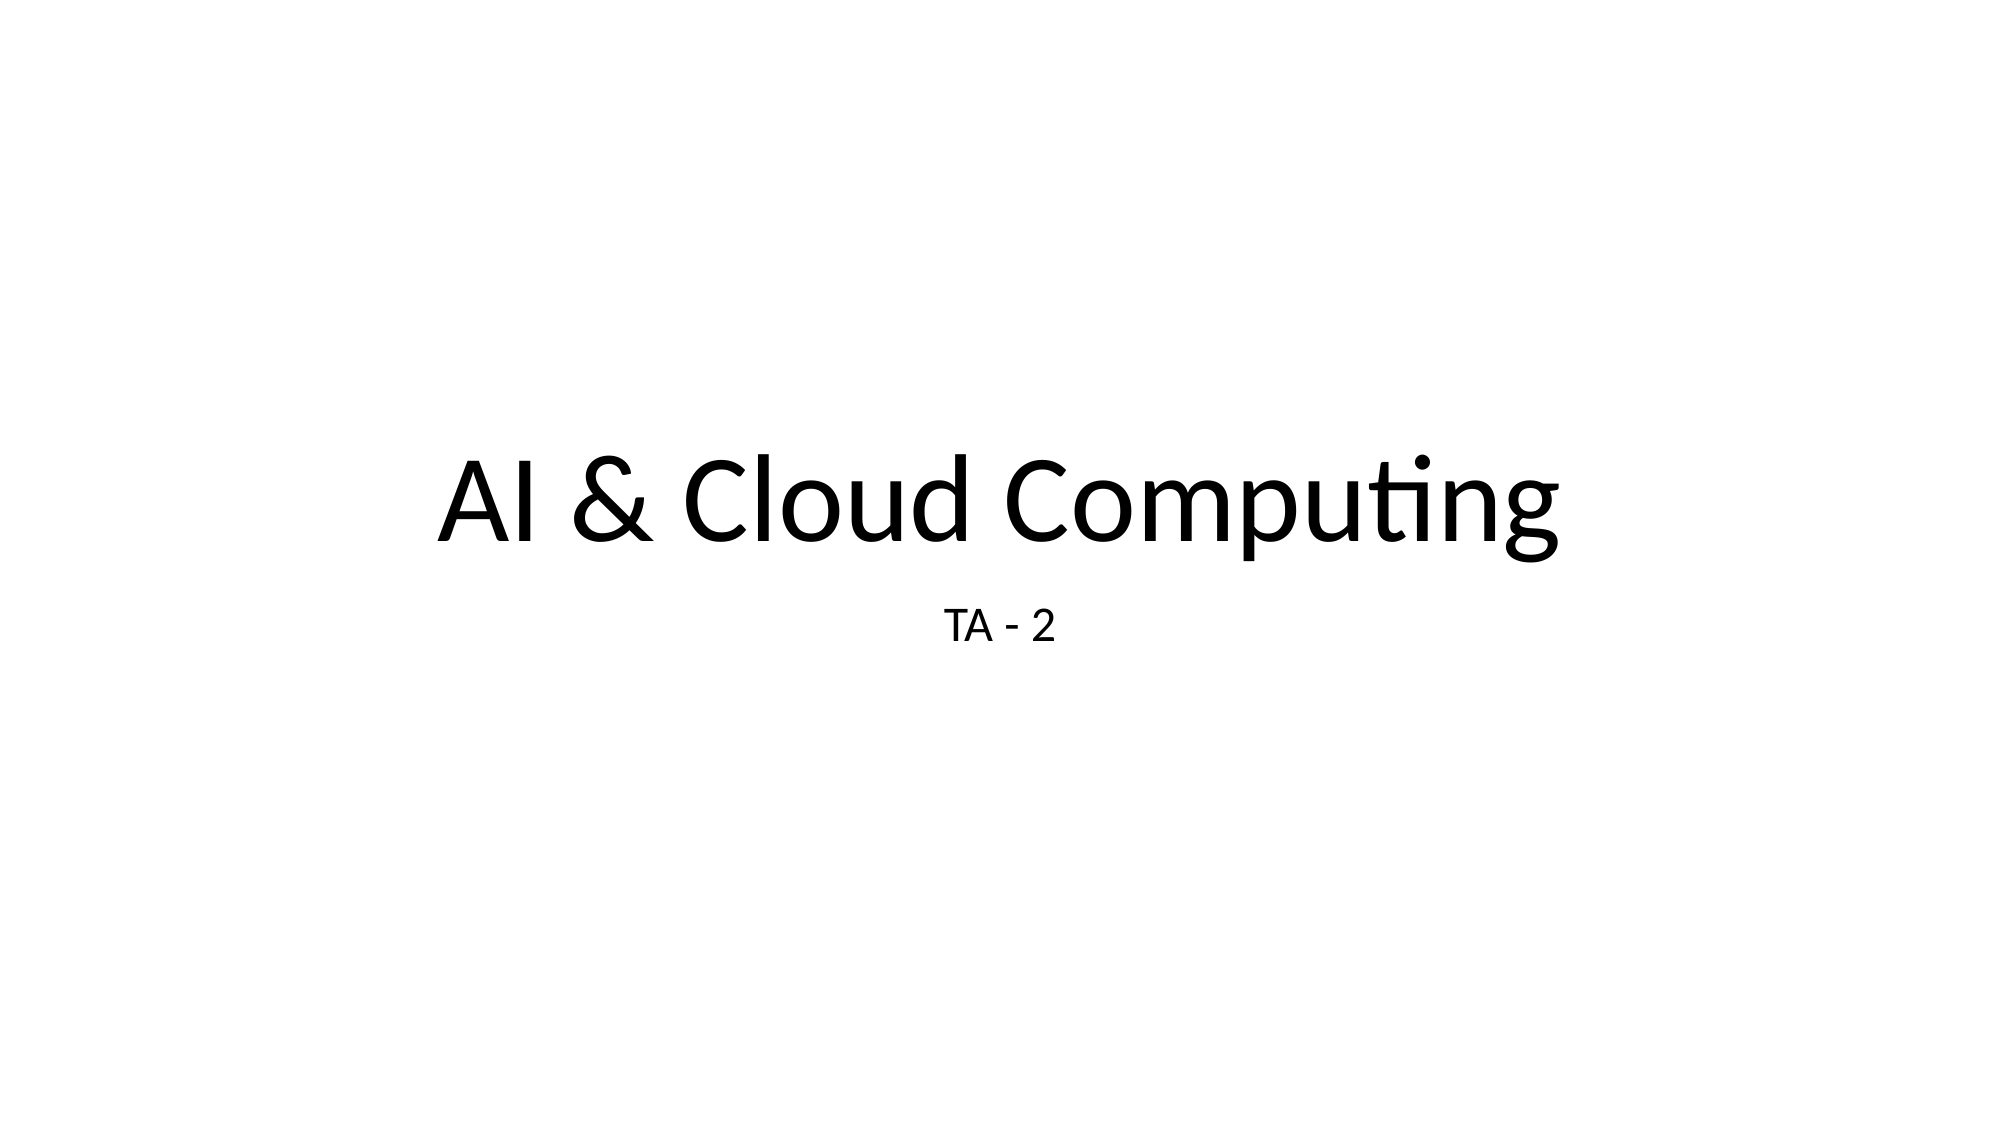

# AI & Cloud Computing
TA - 2